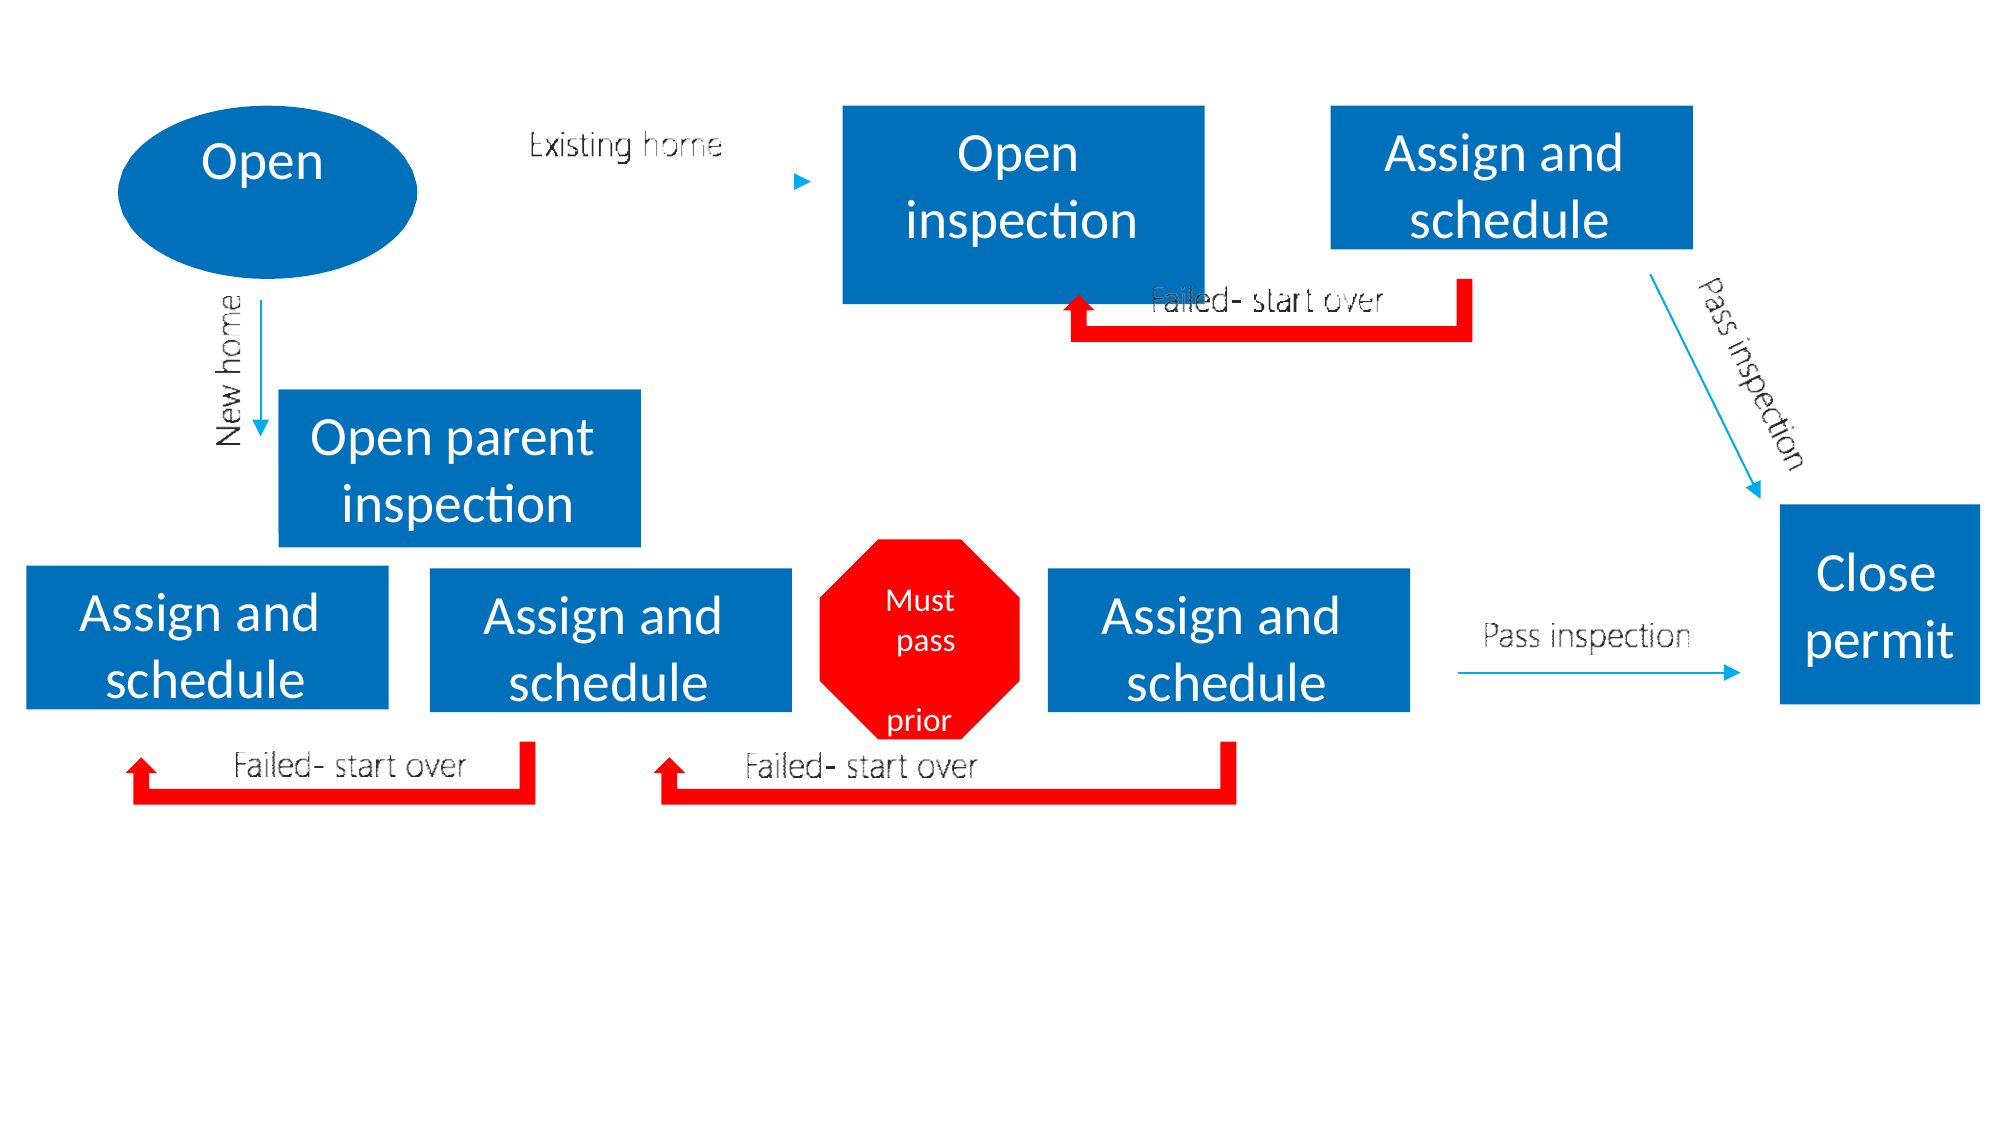

# Open  inspection
Assign and  schedule
Open 		 permit

Open parent
inspection

Close  permit

Assign and  schedule
Assign and  schedule
Assign and  schedule
Must  pass  prior